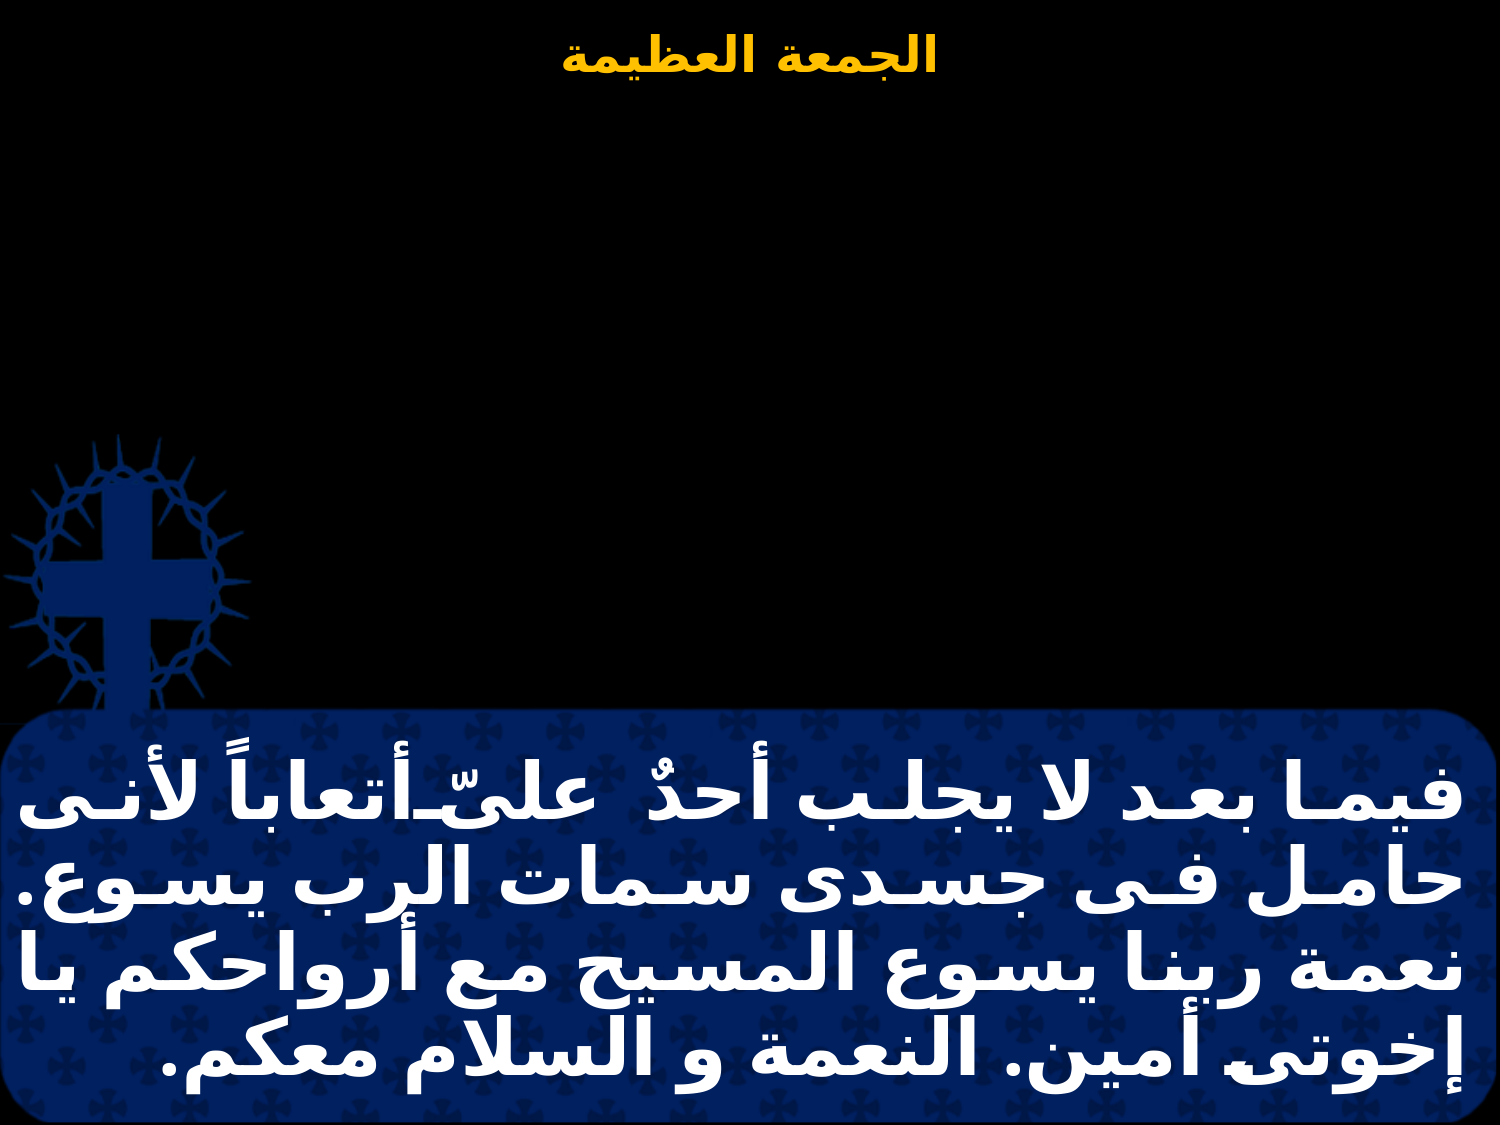

# فيما بعد لا يجلب أحدٌ علىّ أتعاباً لأنى حامل فى جسدى سمات الرب يسوع. نعمة ربنا يسوع المسيح مع أرواحكم يا إخوتى أمين. النعمة و السلام معكم.